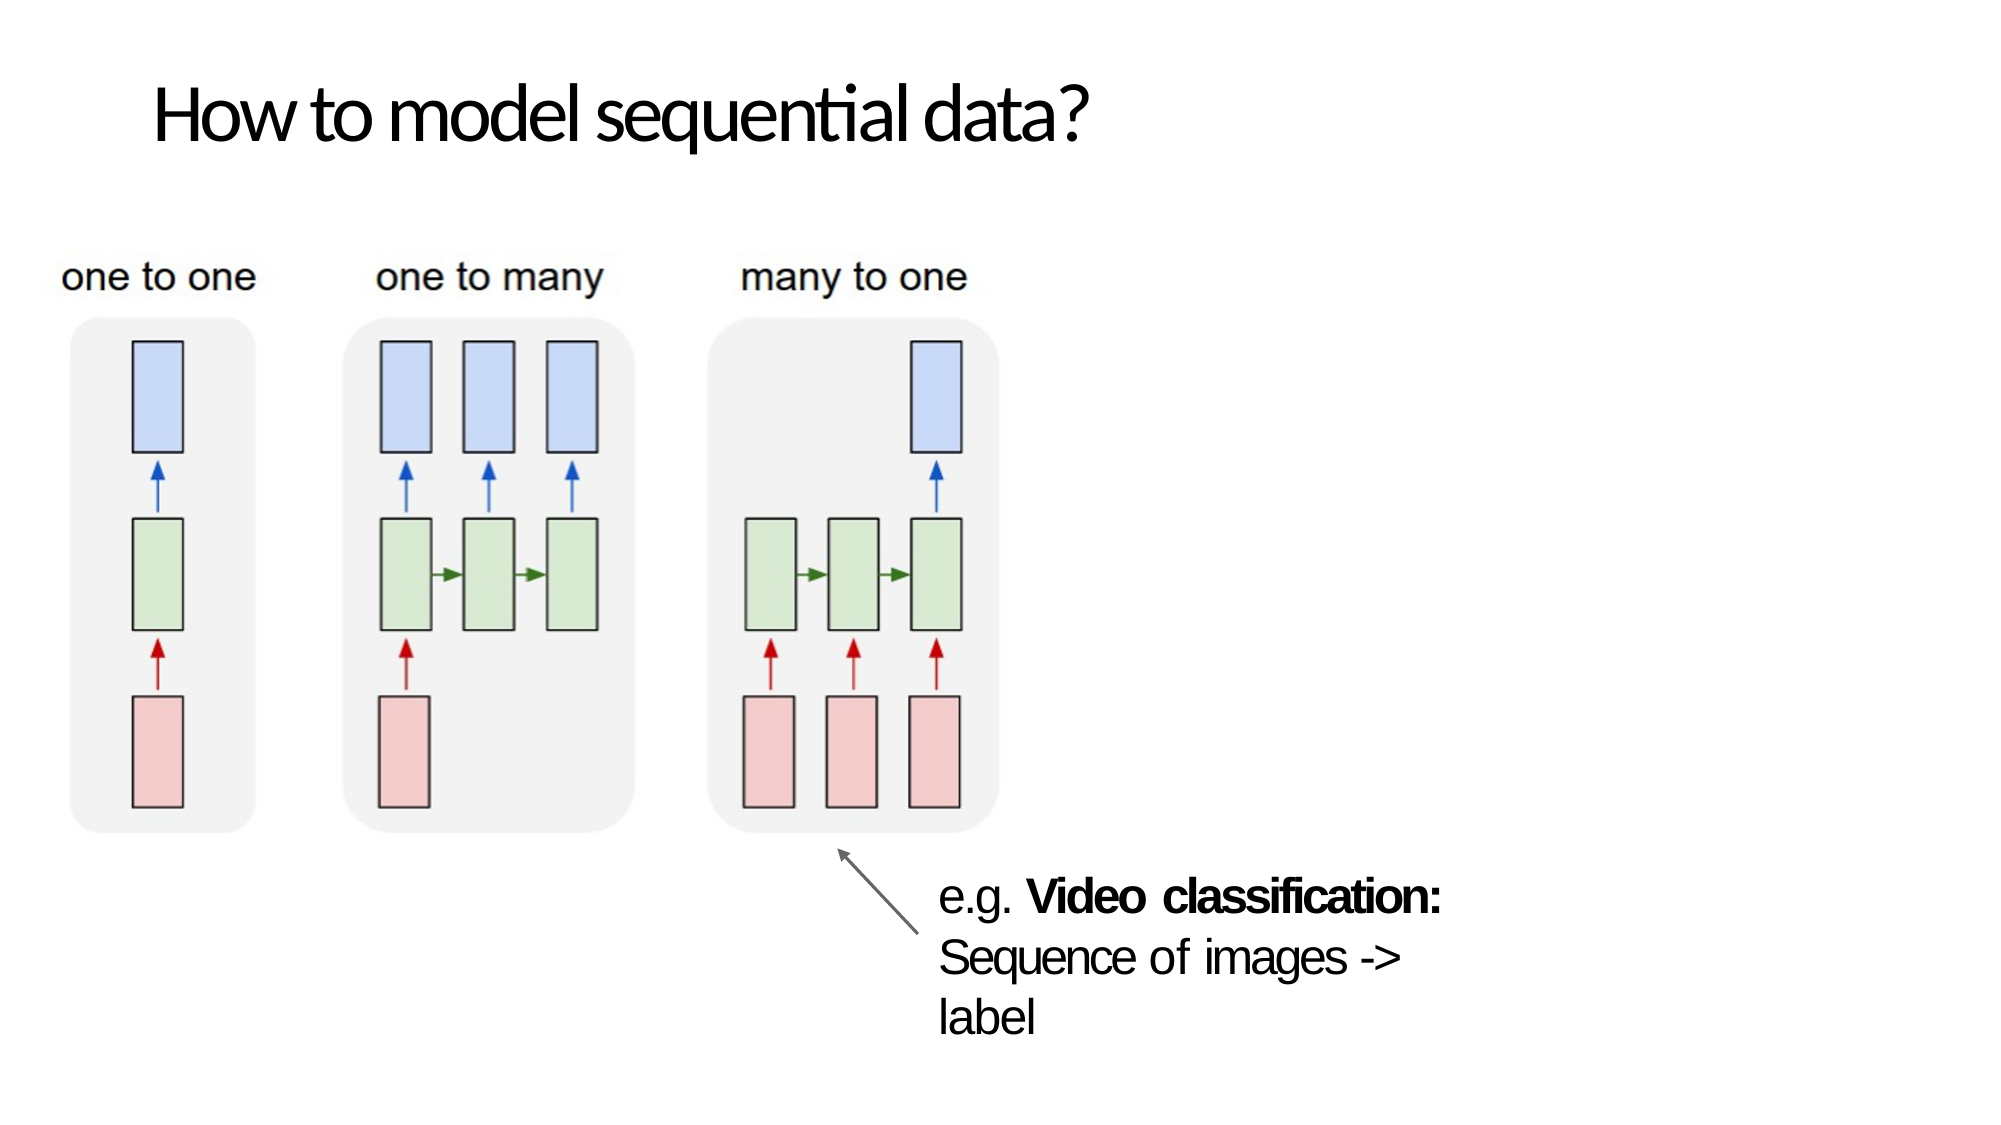

# How to model sequential data?

e.g. Video classification:
Sequence of images -> label